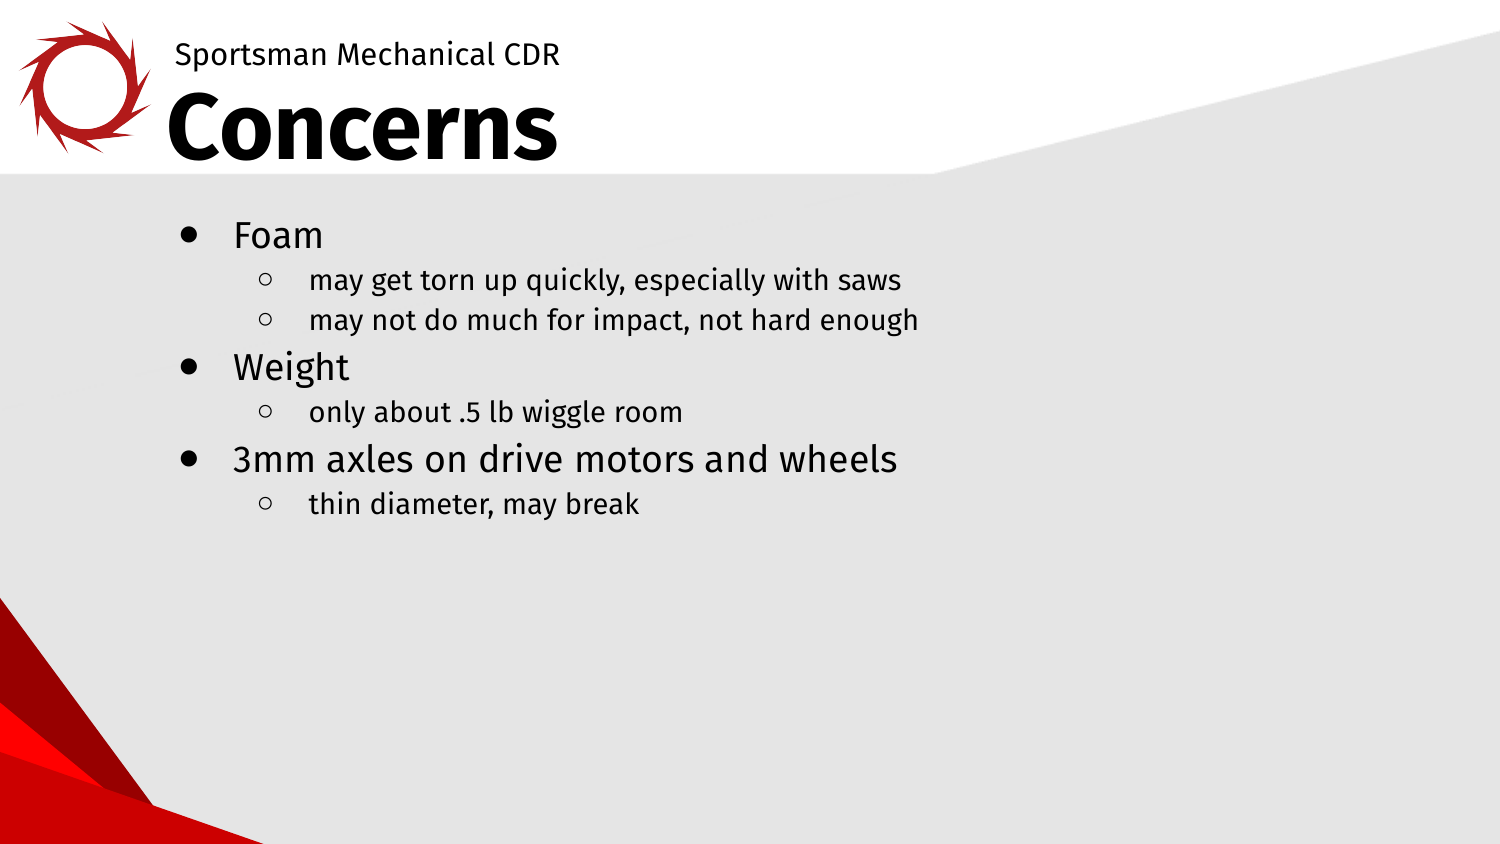

Sportsman Mechanical CDR
# Concerns
Foam
may get torn up quickly, especially with saws
may not do much for impact, not hard enough
Weight
only about .5 lb wiggle room
3mm axles on drive motors and wheels
thin diameter, may break